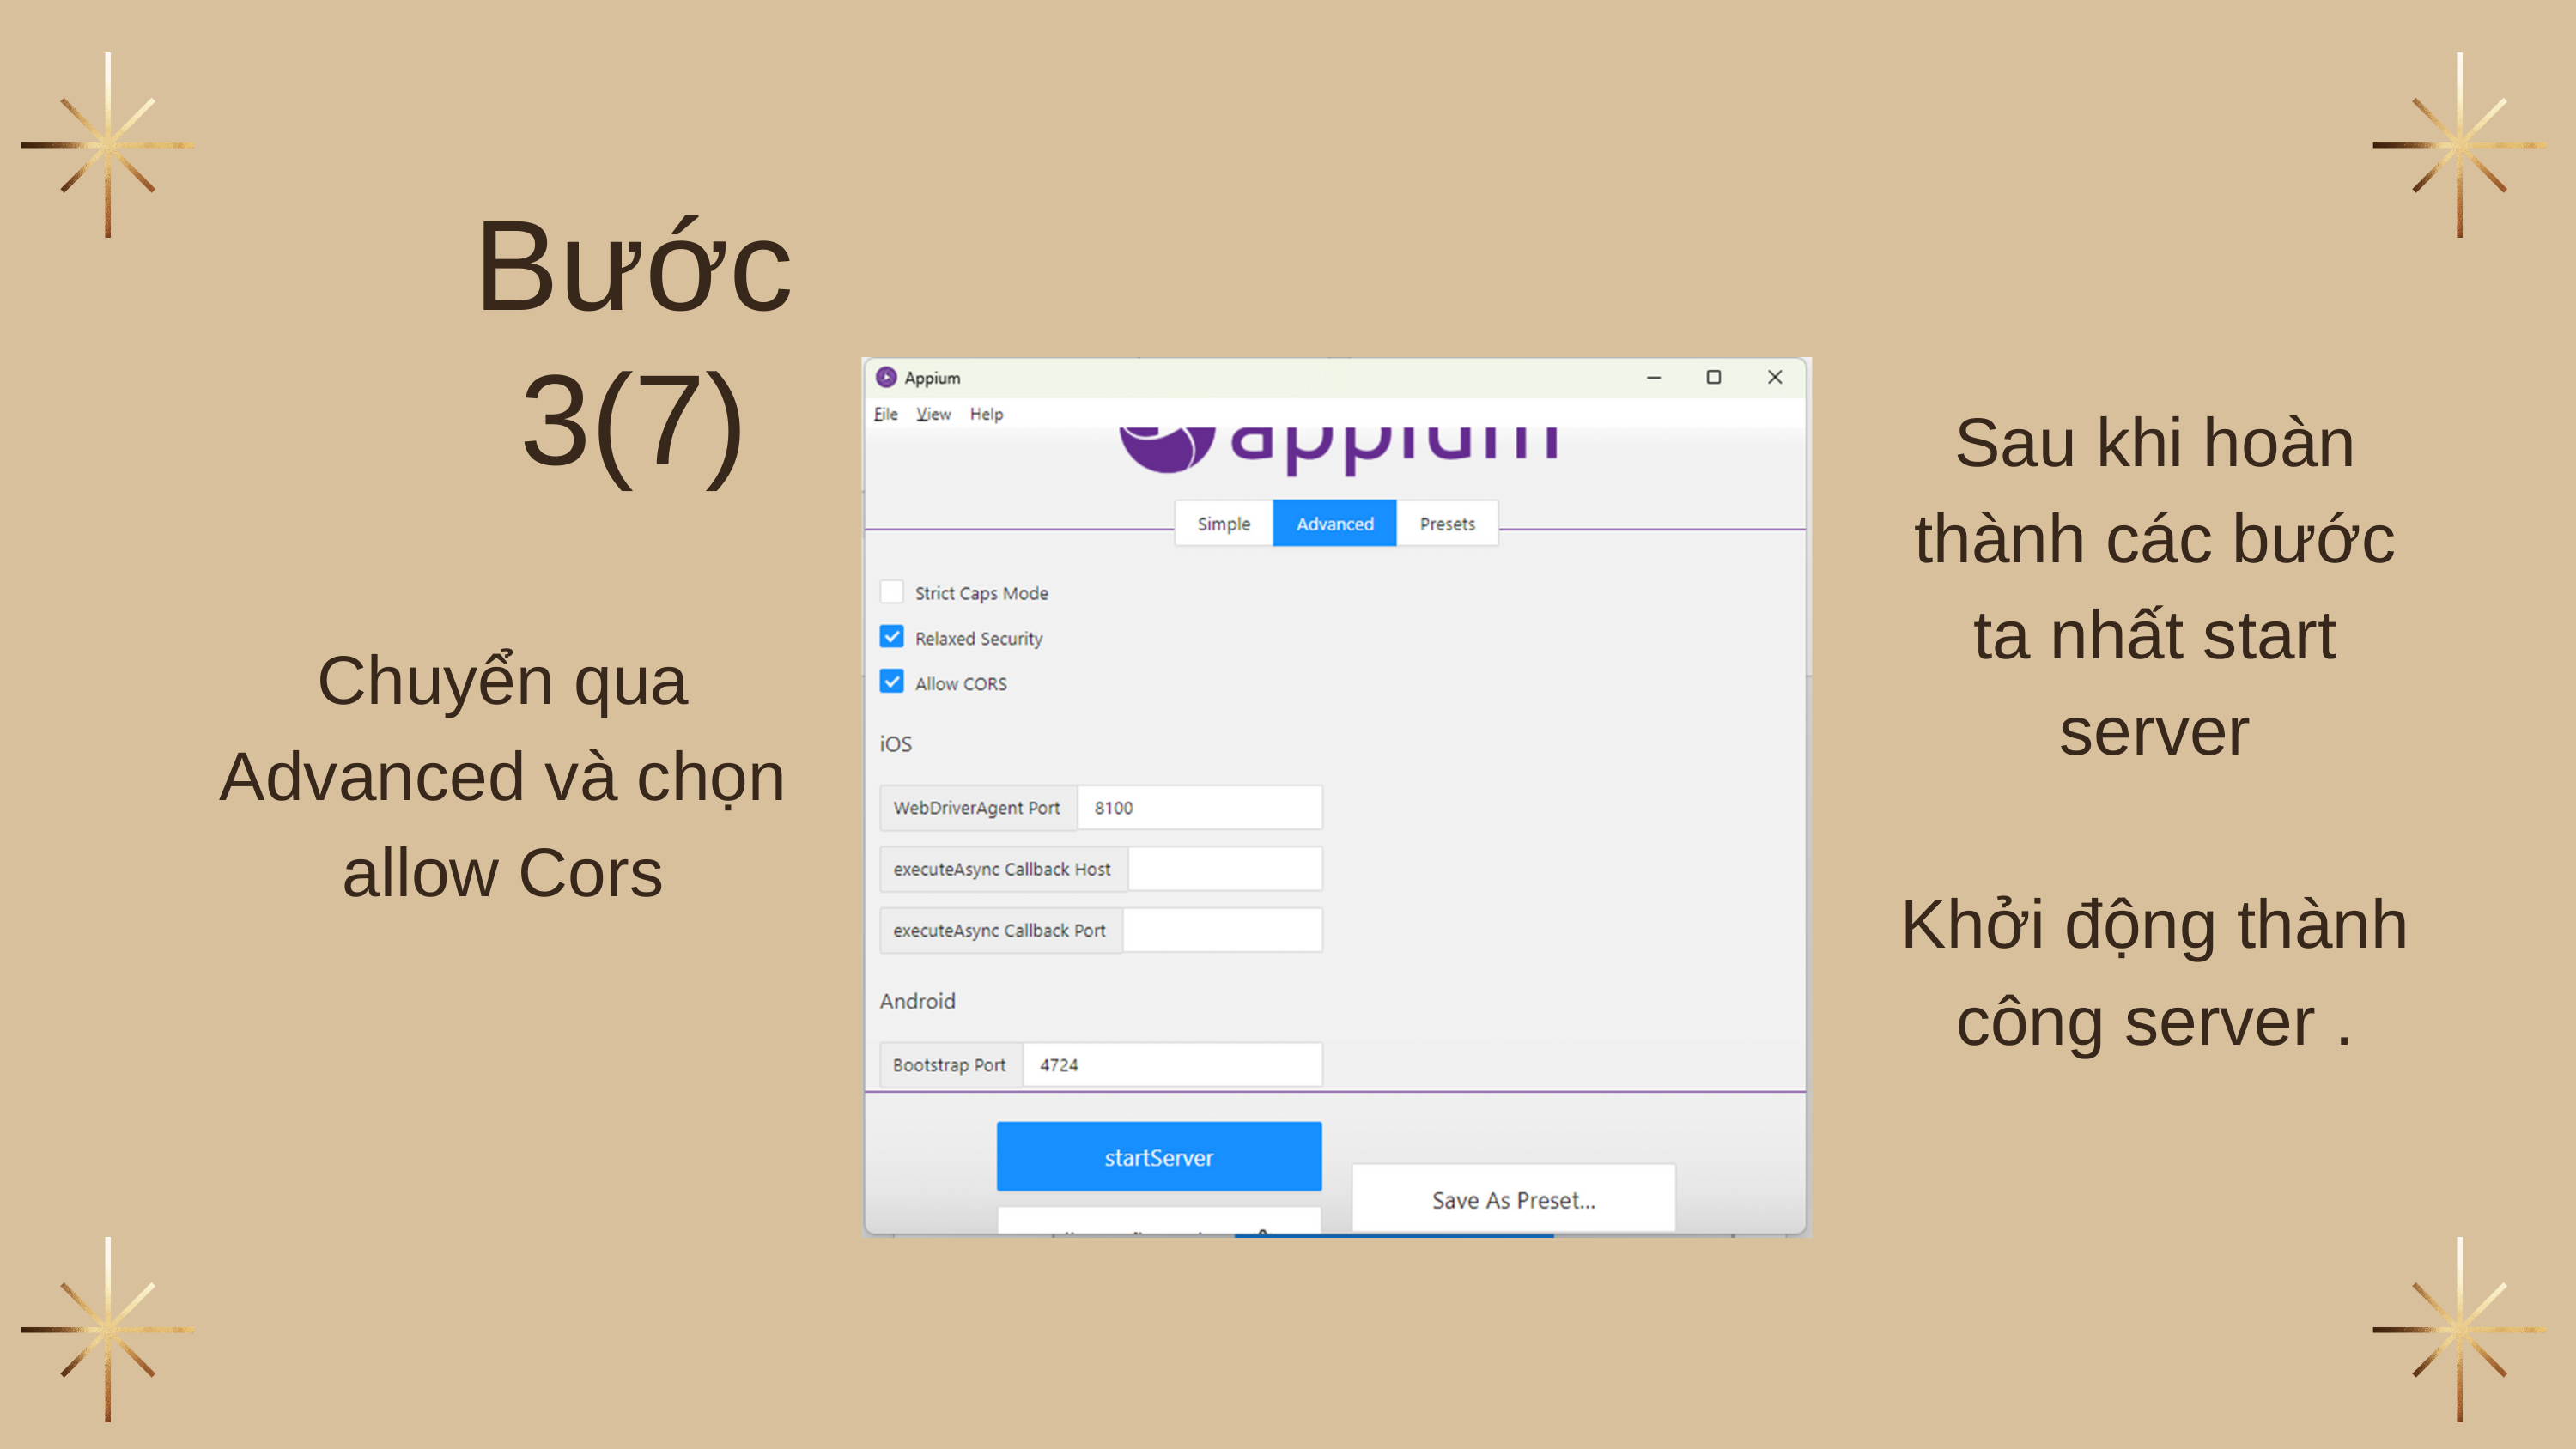

Bước 3(7)

Sau khi hoàn thành các bước ta nhất start server

Khởi động thành công server .

Chuyển qua Advanced và chọn allow Cors